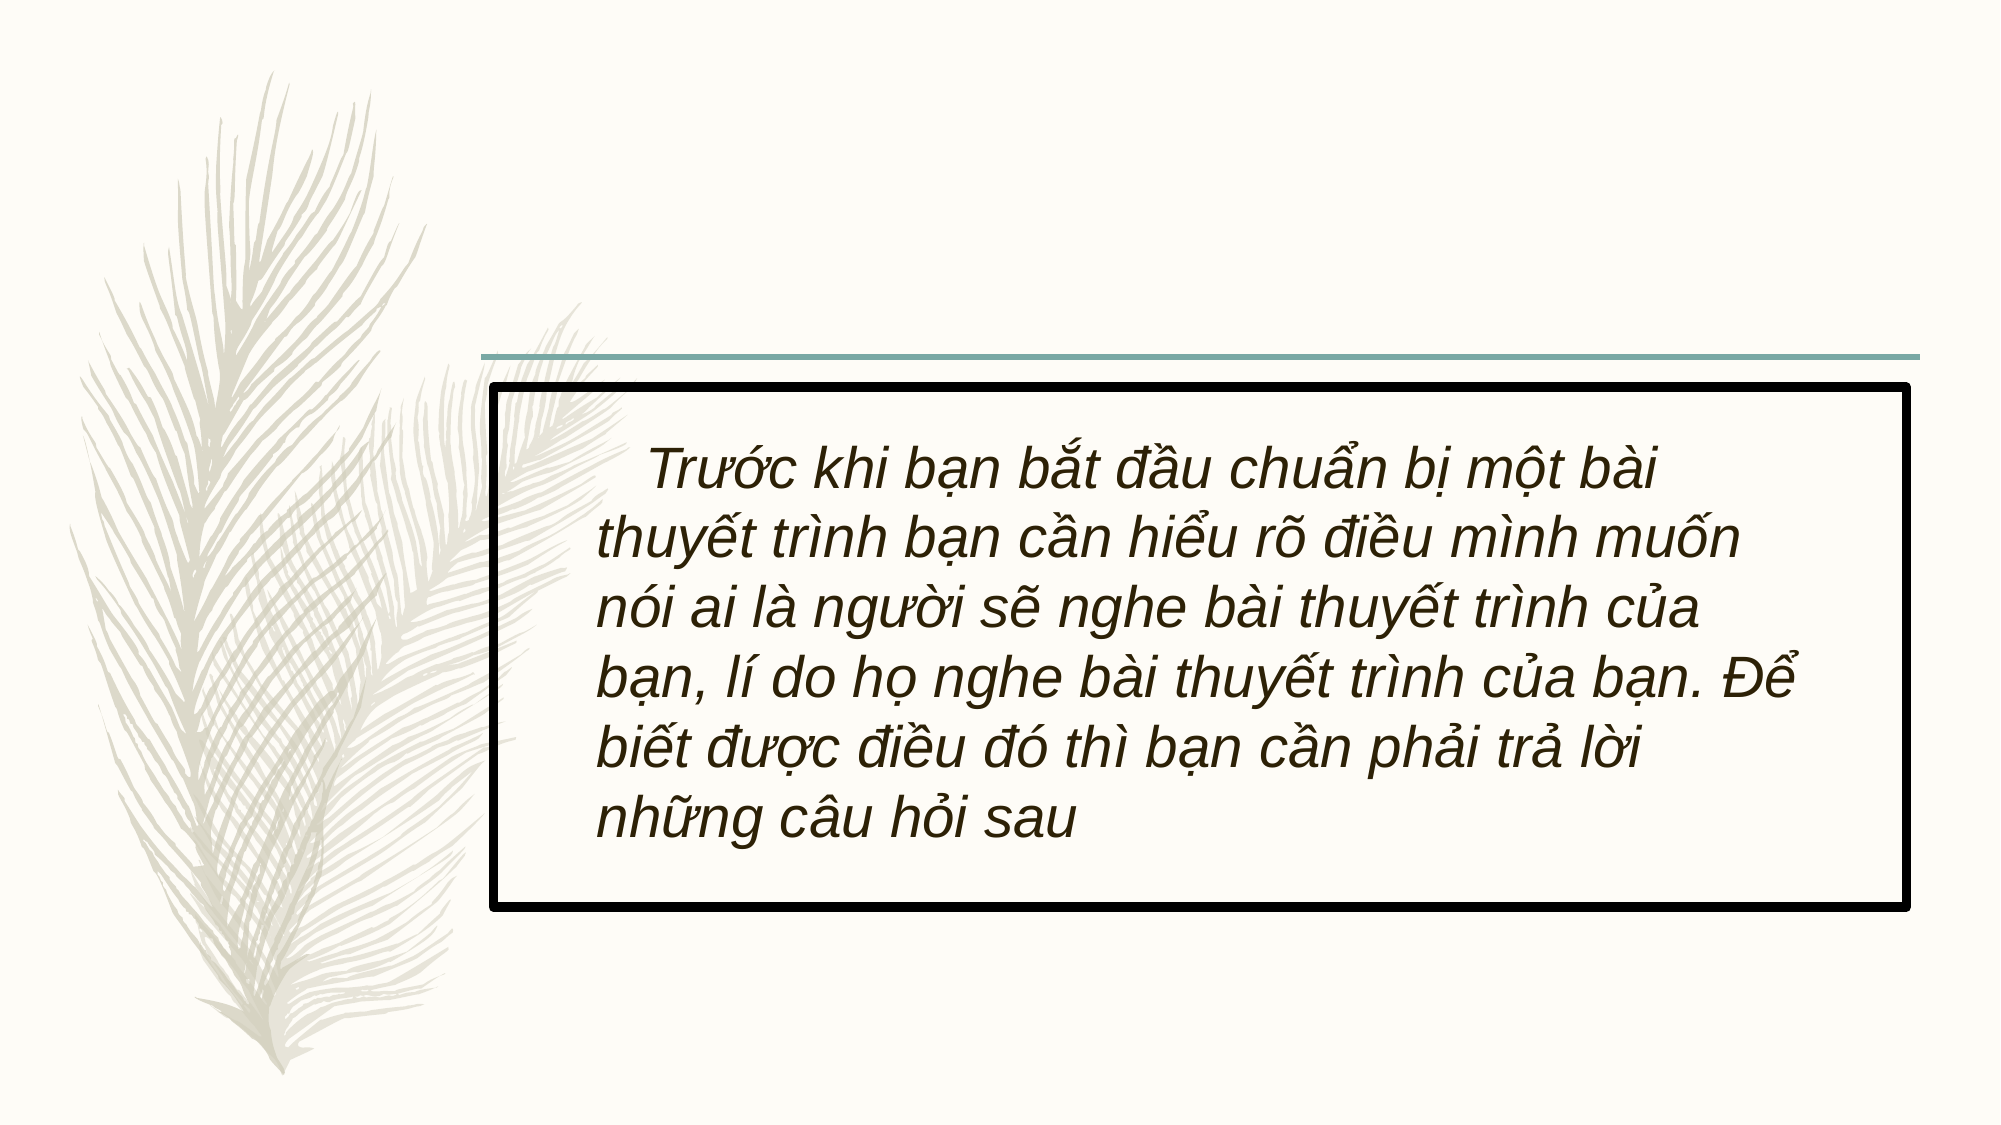

Trước khi bạn bắt đầu chuẩn bị một bài thuyết trình bạn cần hiểu rõ điều mình muốn nói ai là người sẽ nghe bài thuyết trình của bạn, lí do họ nghe bài thuyết trình của bạn. Để biết được điều đó thì bạn cần phải trả lời những câu hỏi sau